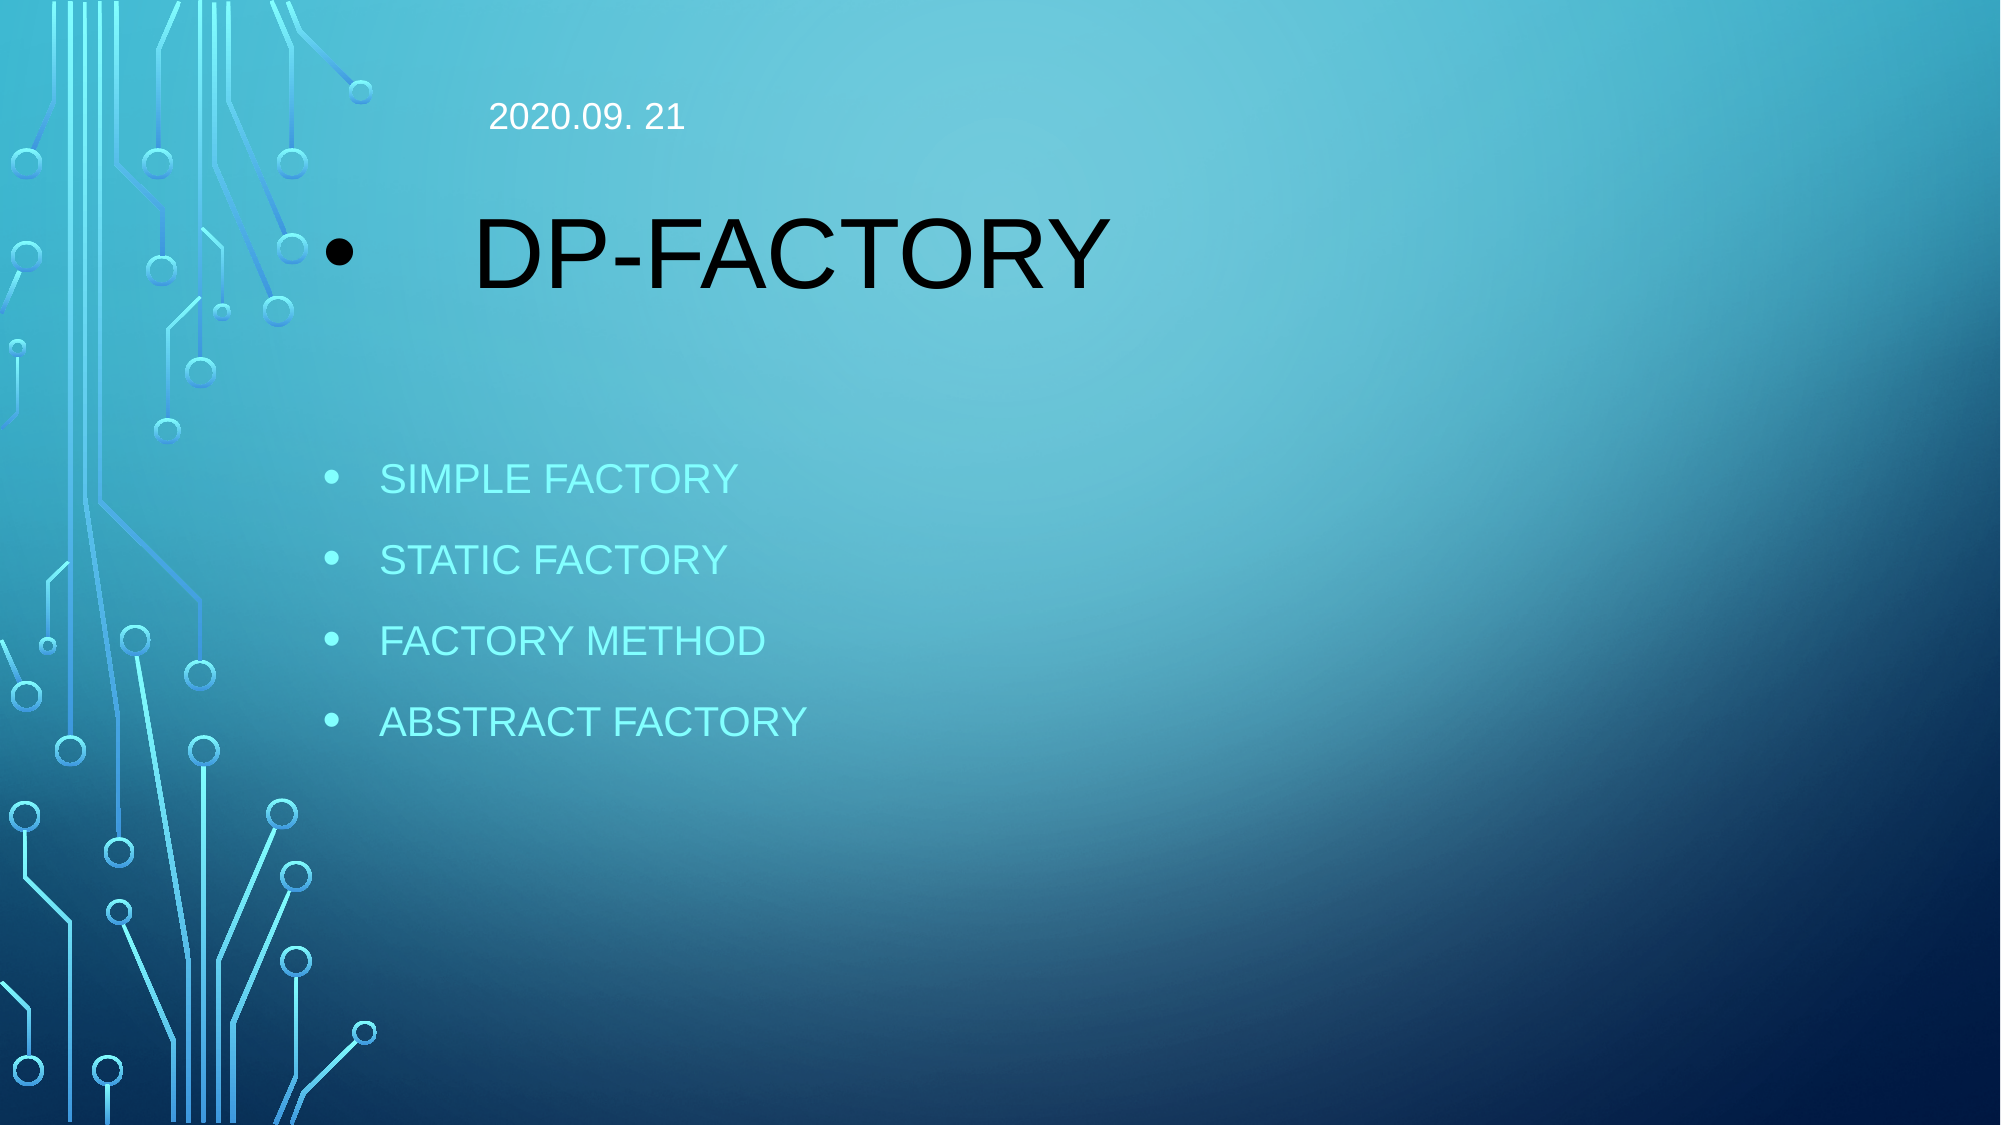

2020.09. 21
# Dp-factory

Simple factory
Static factory
Factory method
Abstract factory